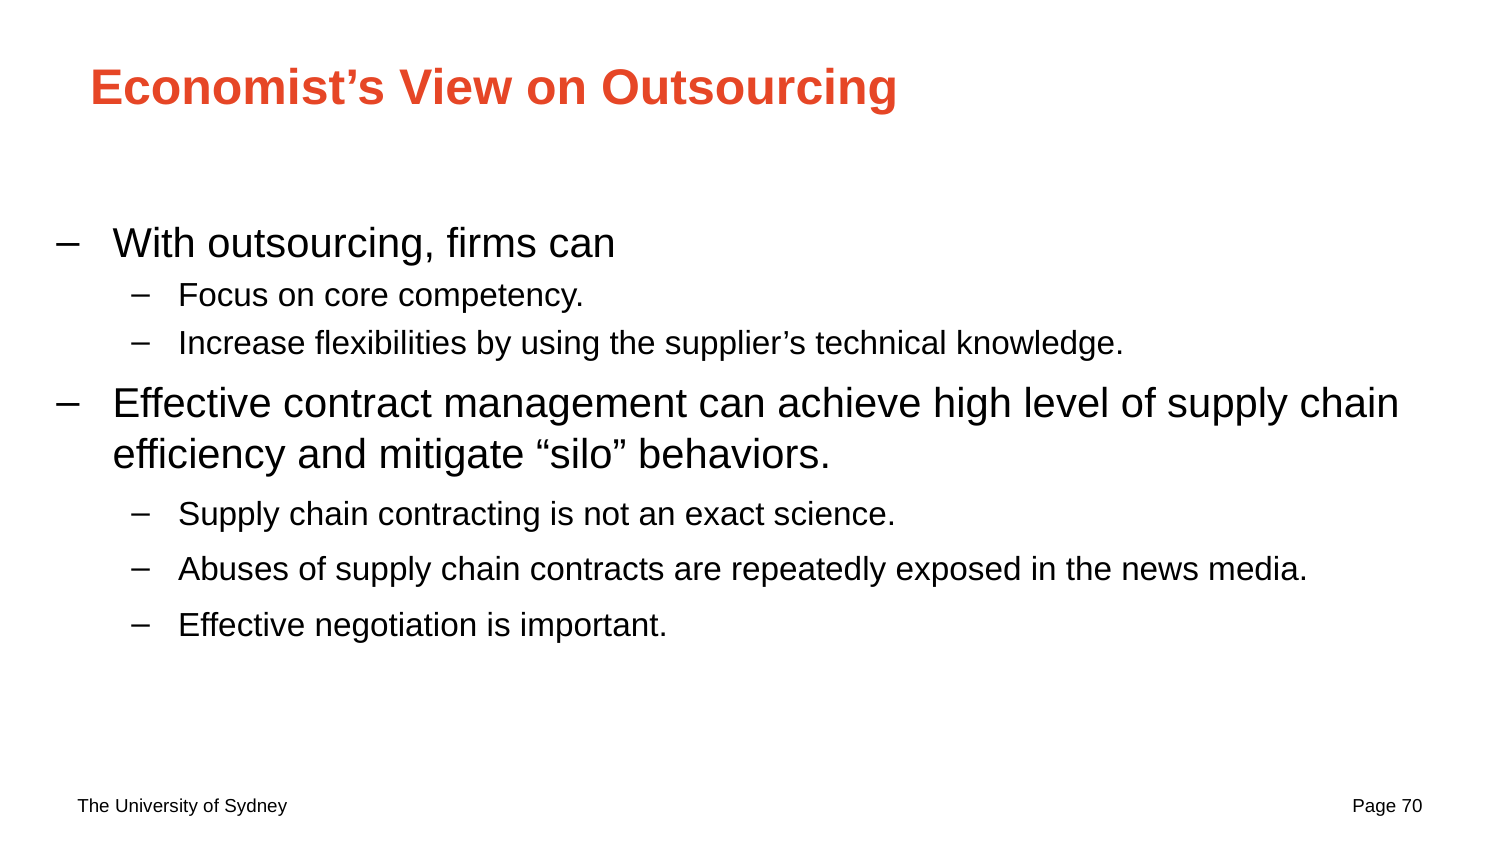

# Economist’s View on Outsourcing
With outsourcing, firms can
Focus on core competency.
Increase flexibilities by using the supplier’s technical knowledge.
Effective contract management can achieve high level of supply chain efficiency and mitigate “silo” behaviors.
Supply chain contracting is not an exact science.
Abuses of supply chain contracts are repeatedly exposed in the news media.
Effective negotiation is important.